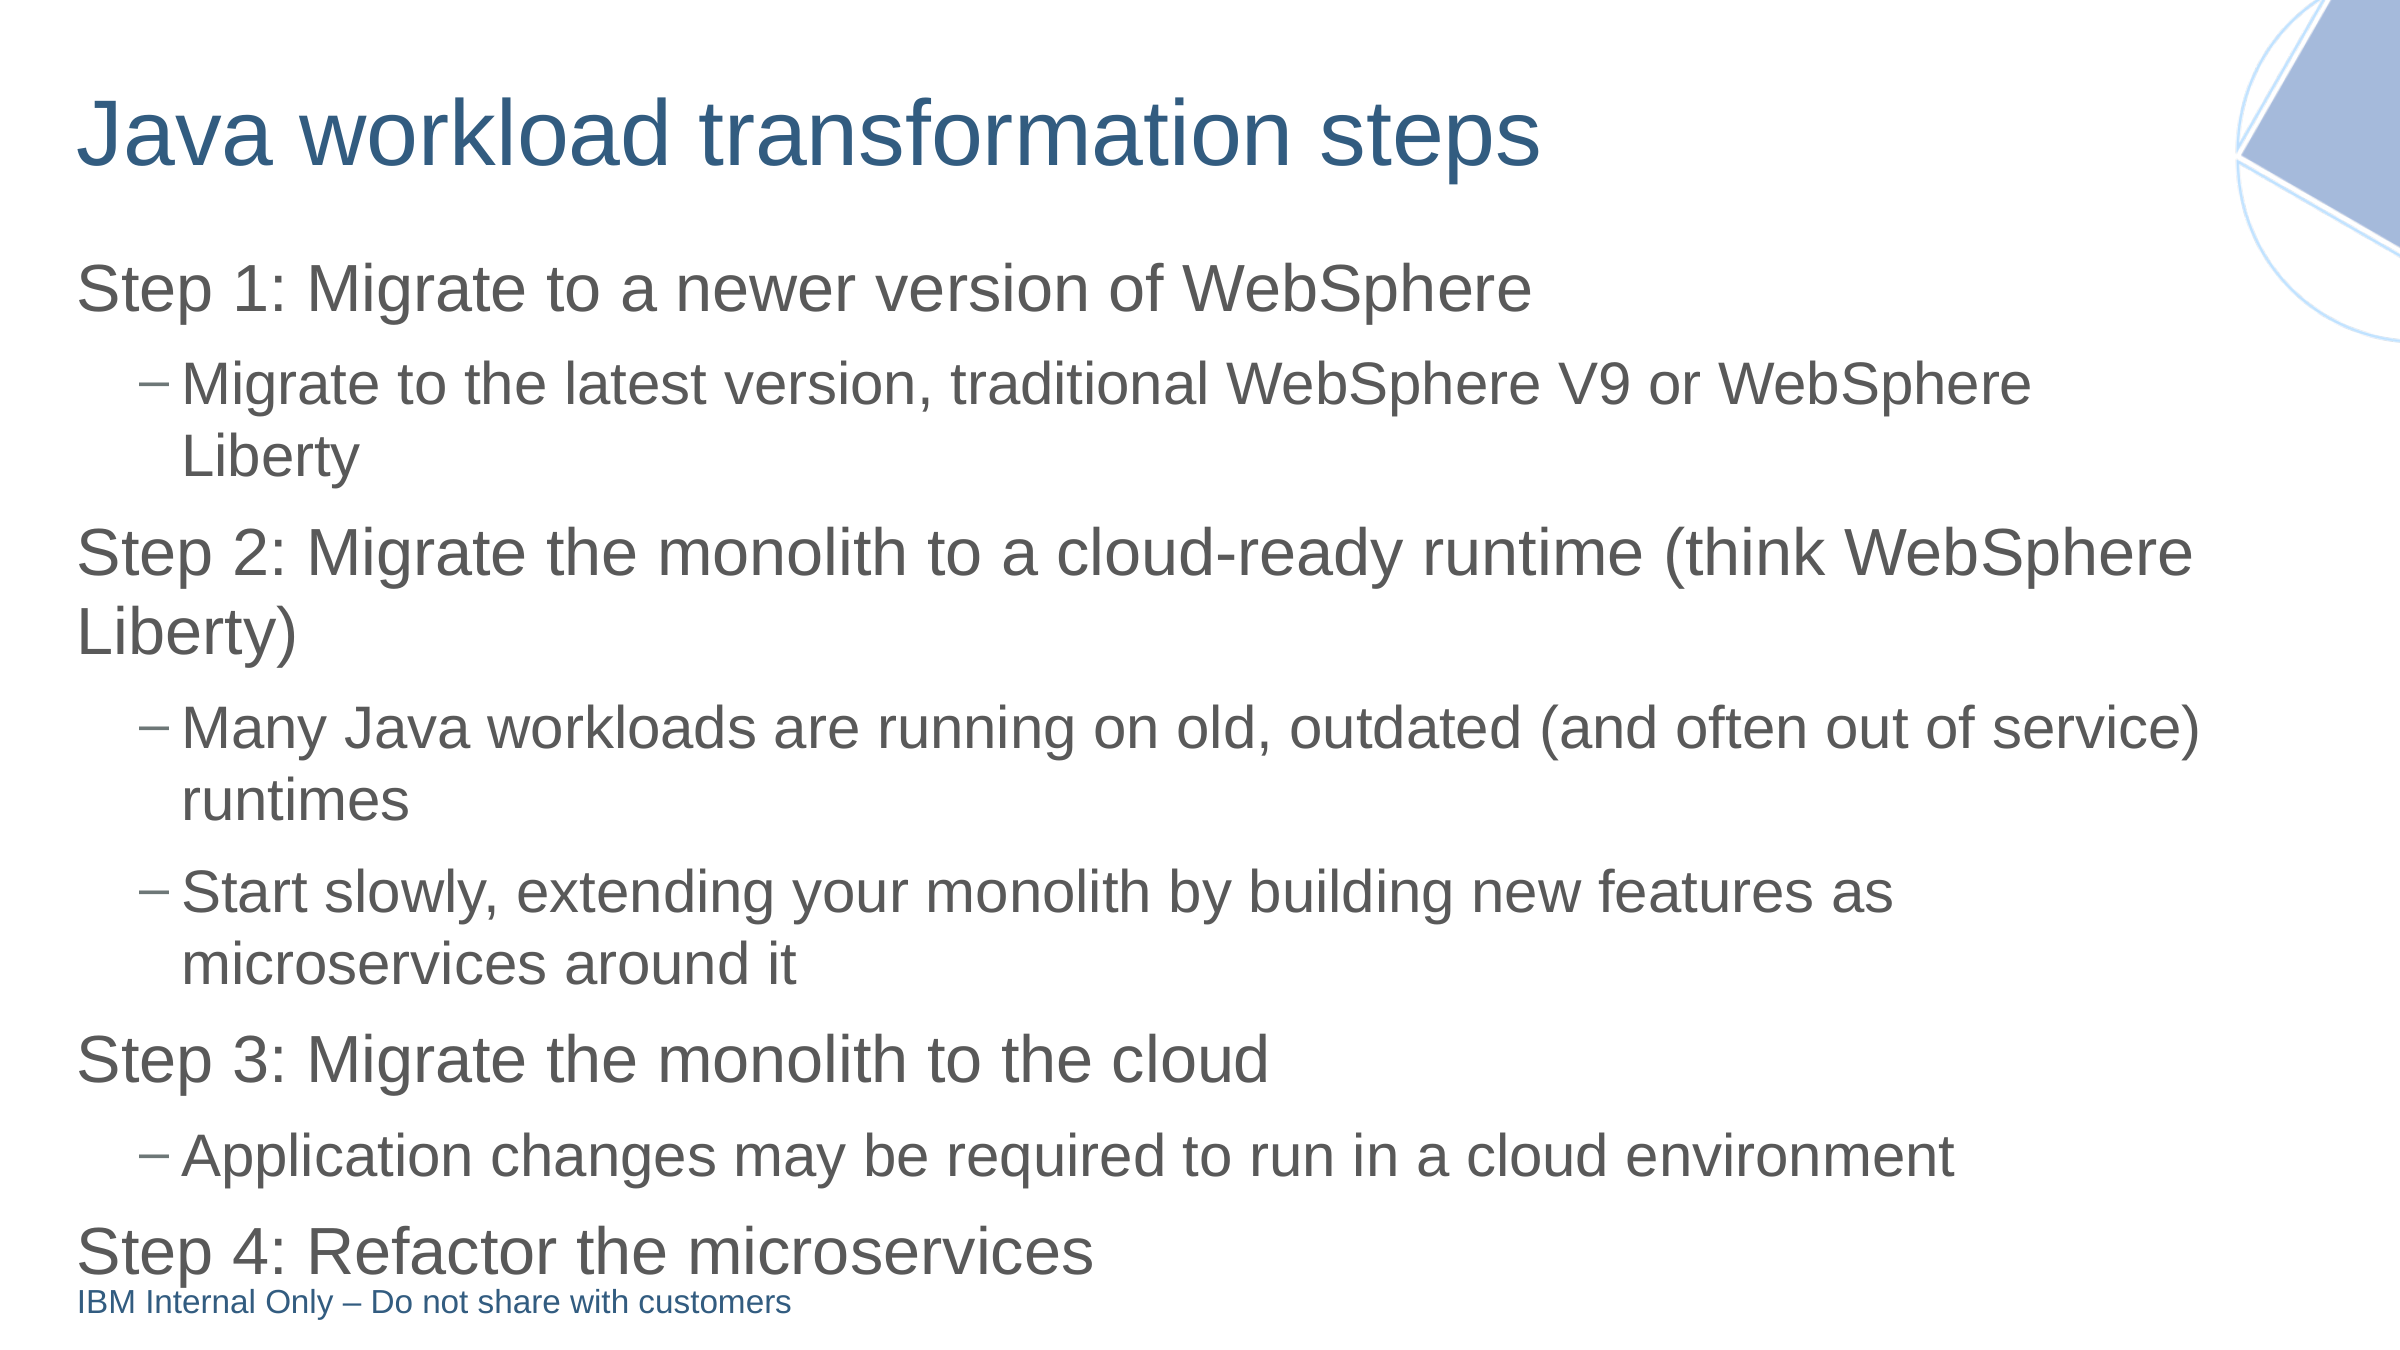

# Java workload transformation steps
Step 1: Migrate to a newer version of WebSphere
Migrate to the latest version, traditional WebSphere V9 or WebSphere Liberty
Step 2: Migrate the monolith to a cloud-ready runtime (think WebSphere Liberty)
Many Java workloads are running on old, outdated (and often out of service) runtimes
Start slowly, extending your monolith by building new features as microservices around it
Step 3: Migrate the monolith to the cloud
Application changes may be required to run in a cloud environment
Step 4: Refactor the microservices